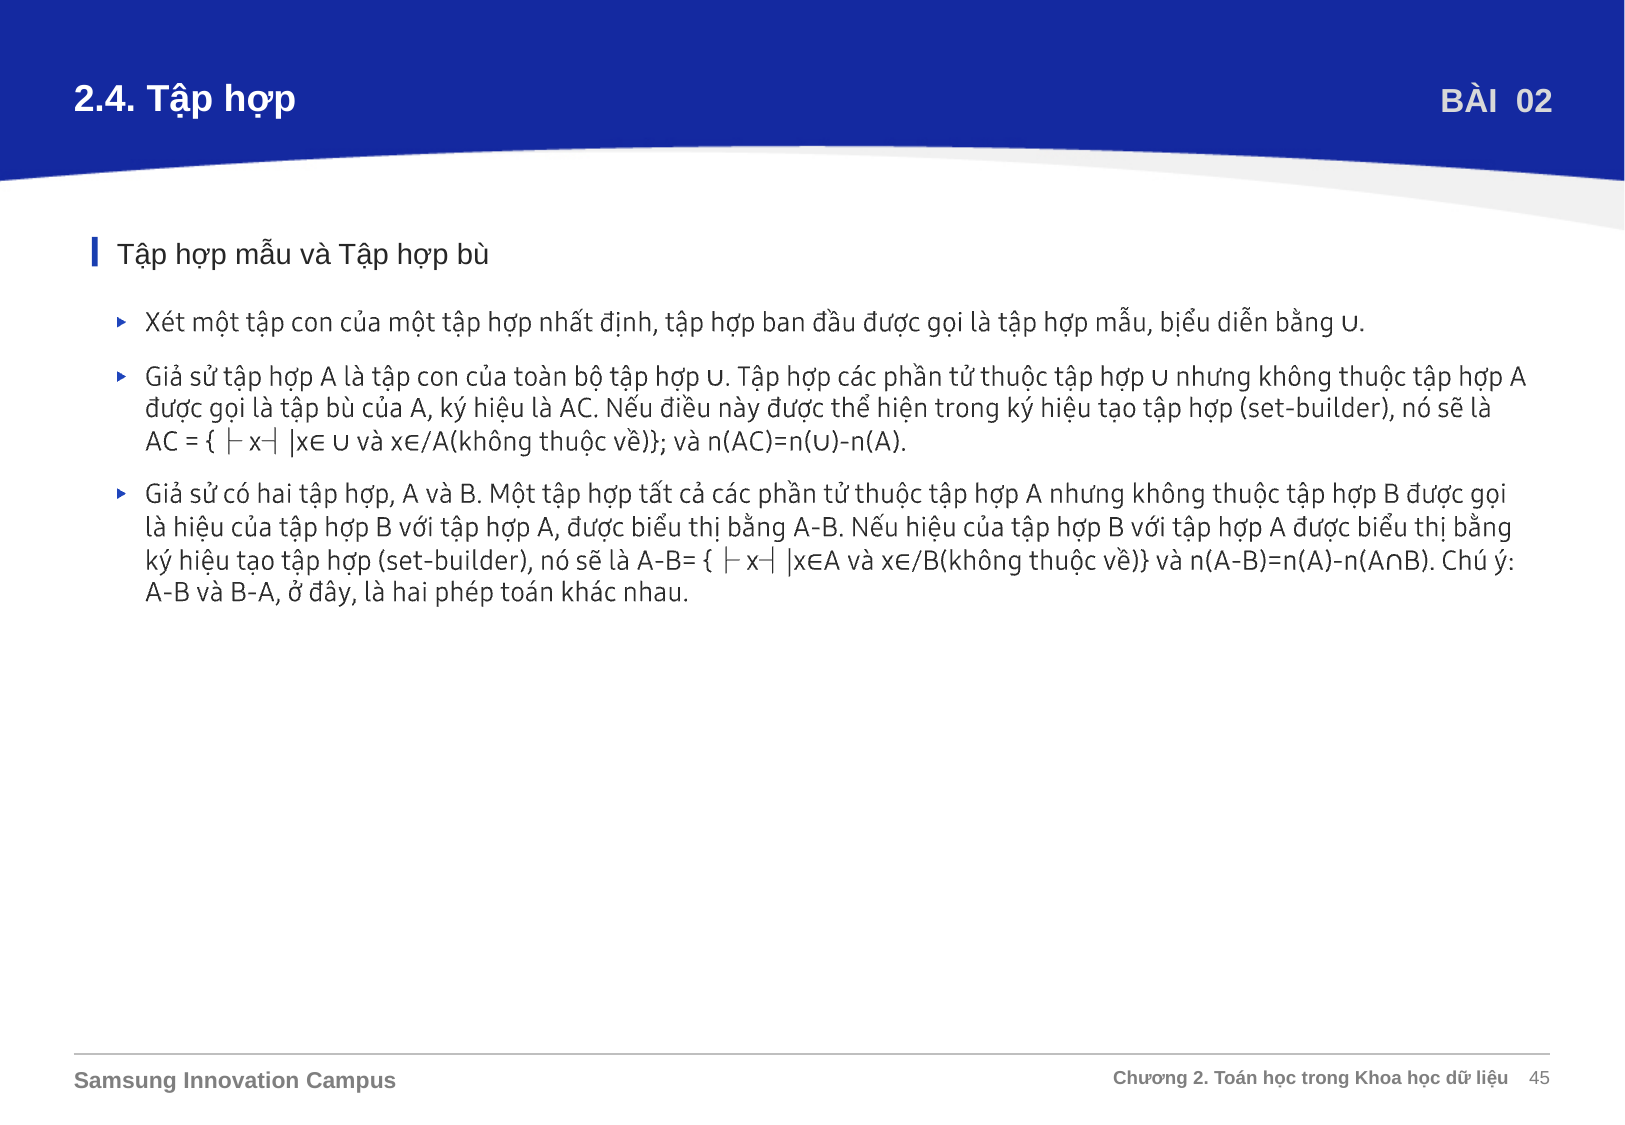

2.4. Tập hợp
BÀI  02
Tập hợp mẫu và Tập hợp bù